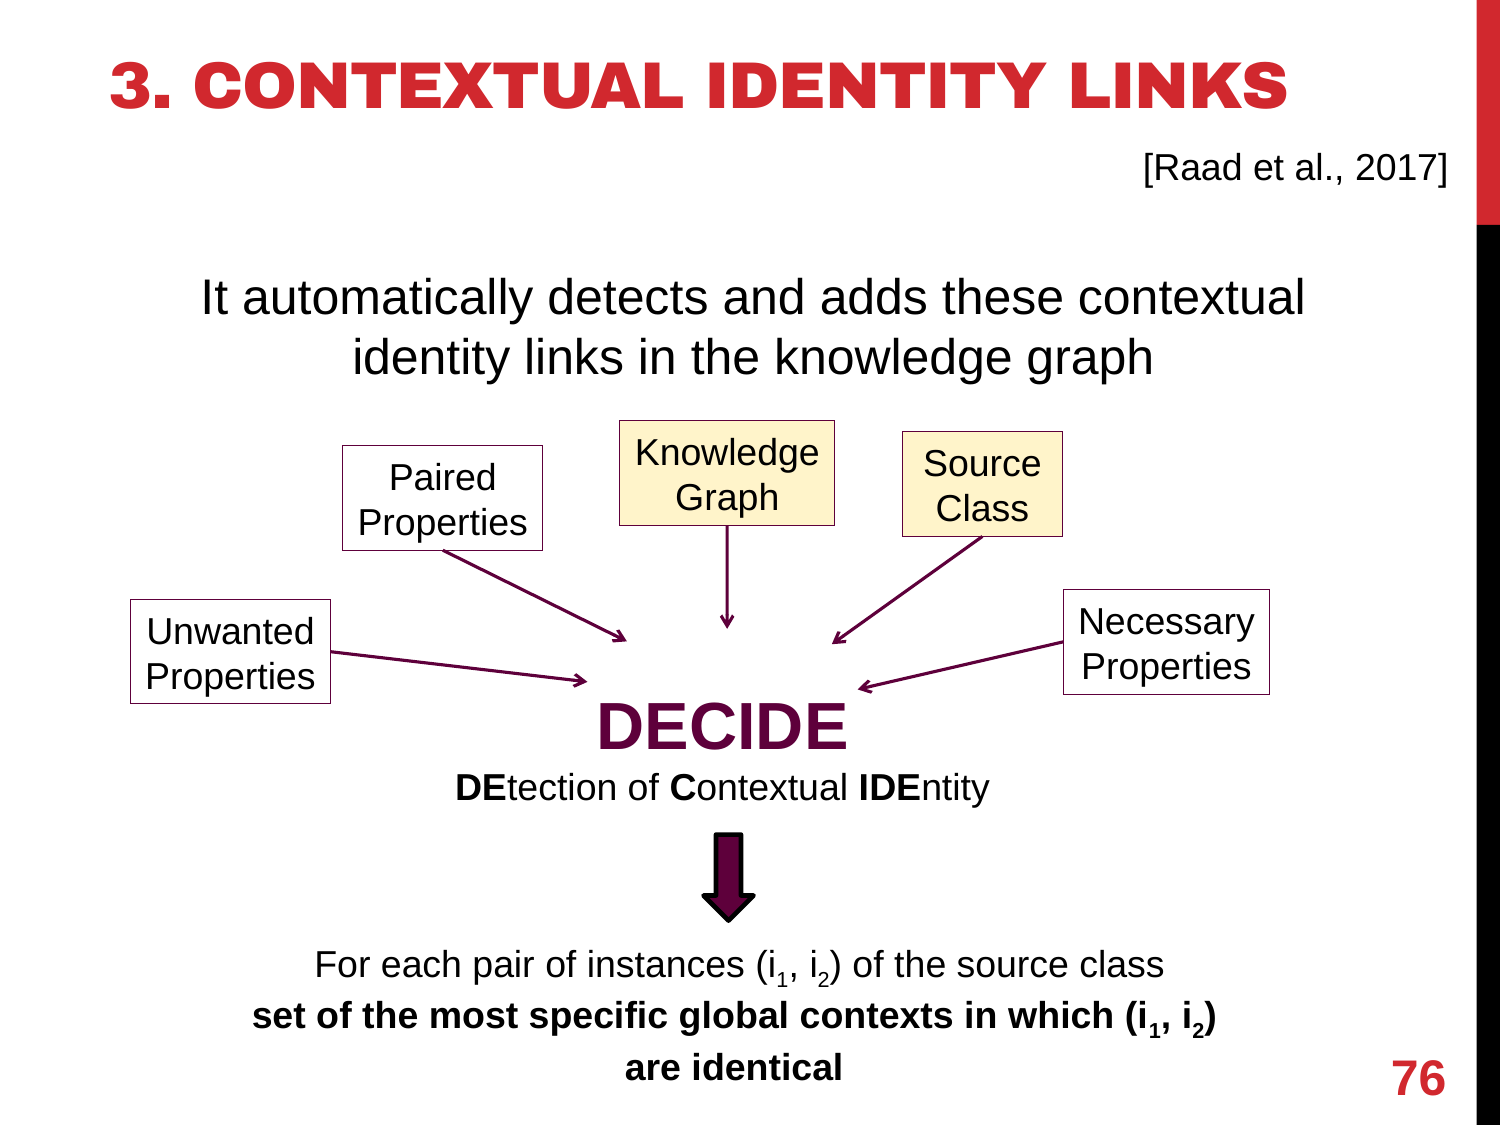

# 3. contextual identity links
[Raad et al., 2017]
It automatically detects and adds these contextual identity links in the knowledge graph
Knowledge
Graph
Source
Class
Paired
Properties
Necessary
Properties
Unwanted
Properties
DECIDE
DEtection of Contextual IDEntity

 For each pair of instances (i1, i2) of the source class
set of the most specific global contexts in which (i1, i2) are identical
76